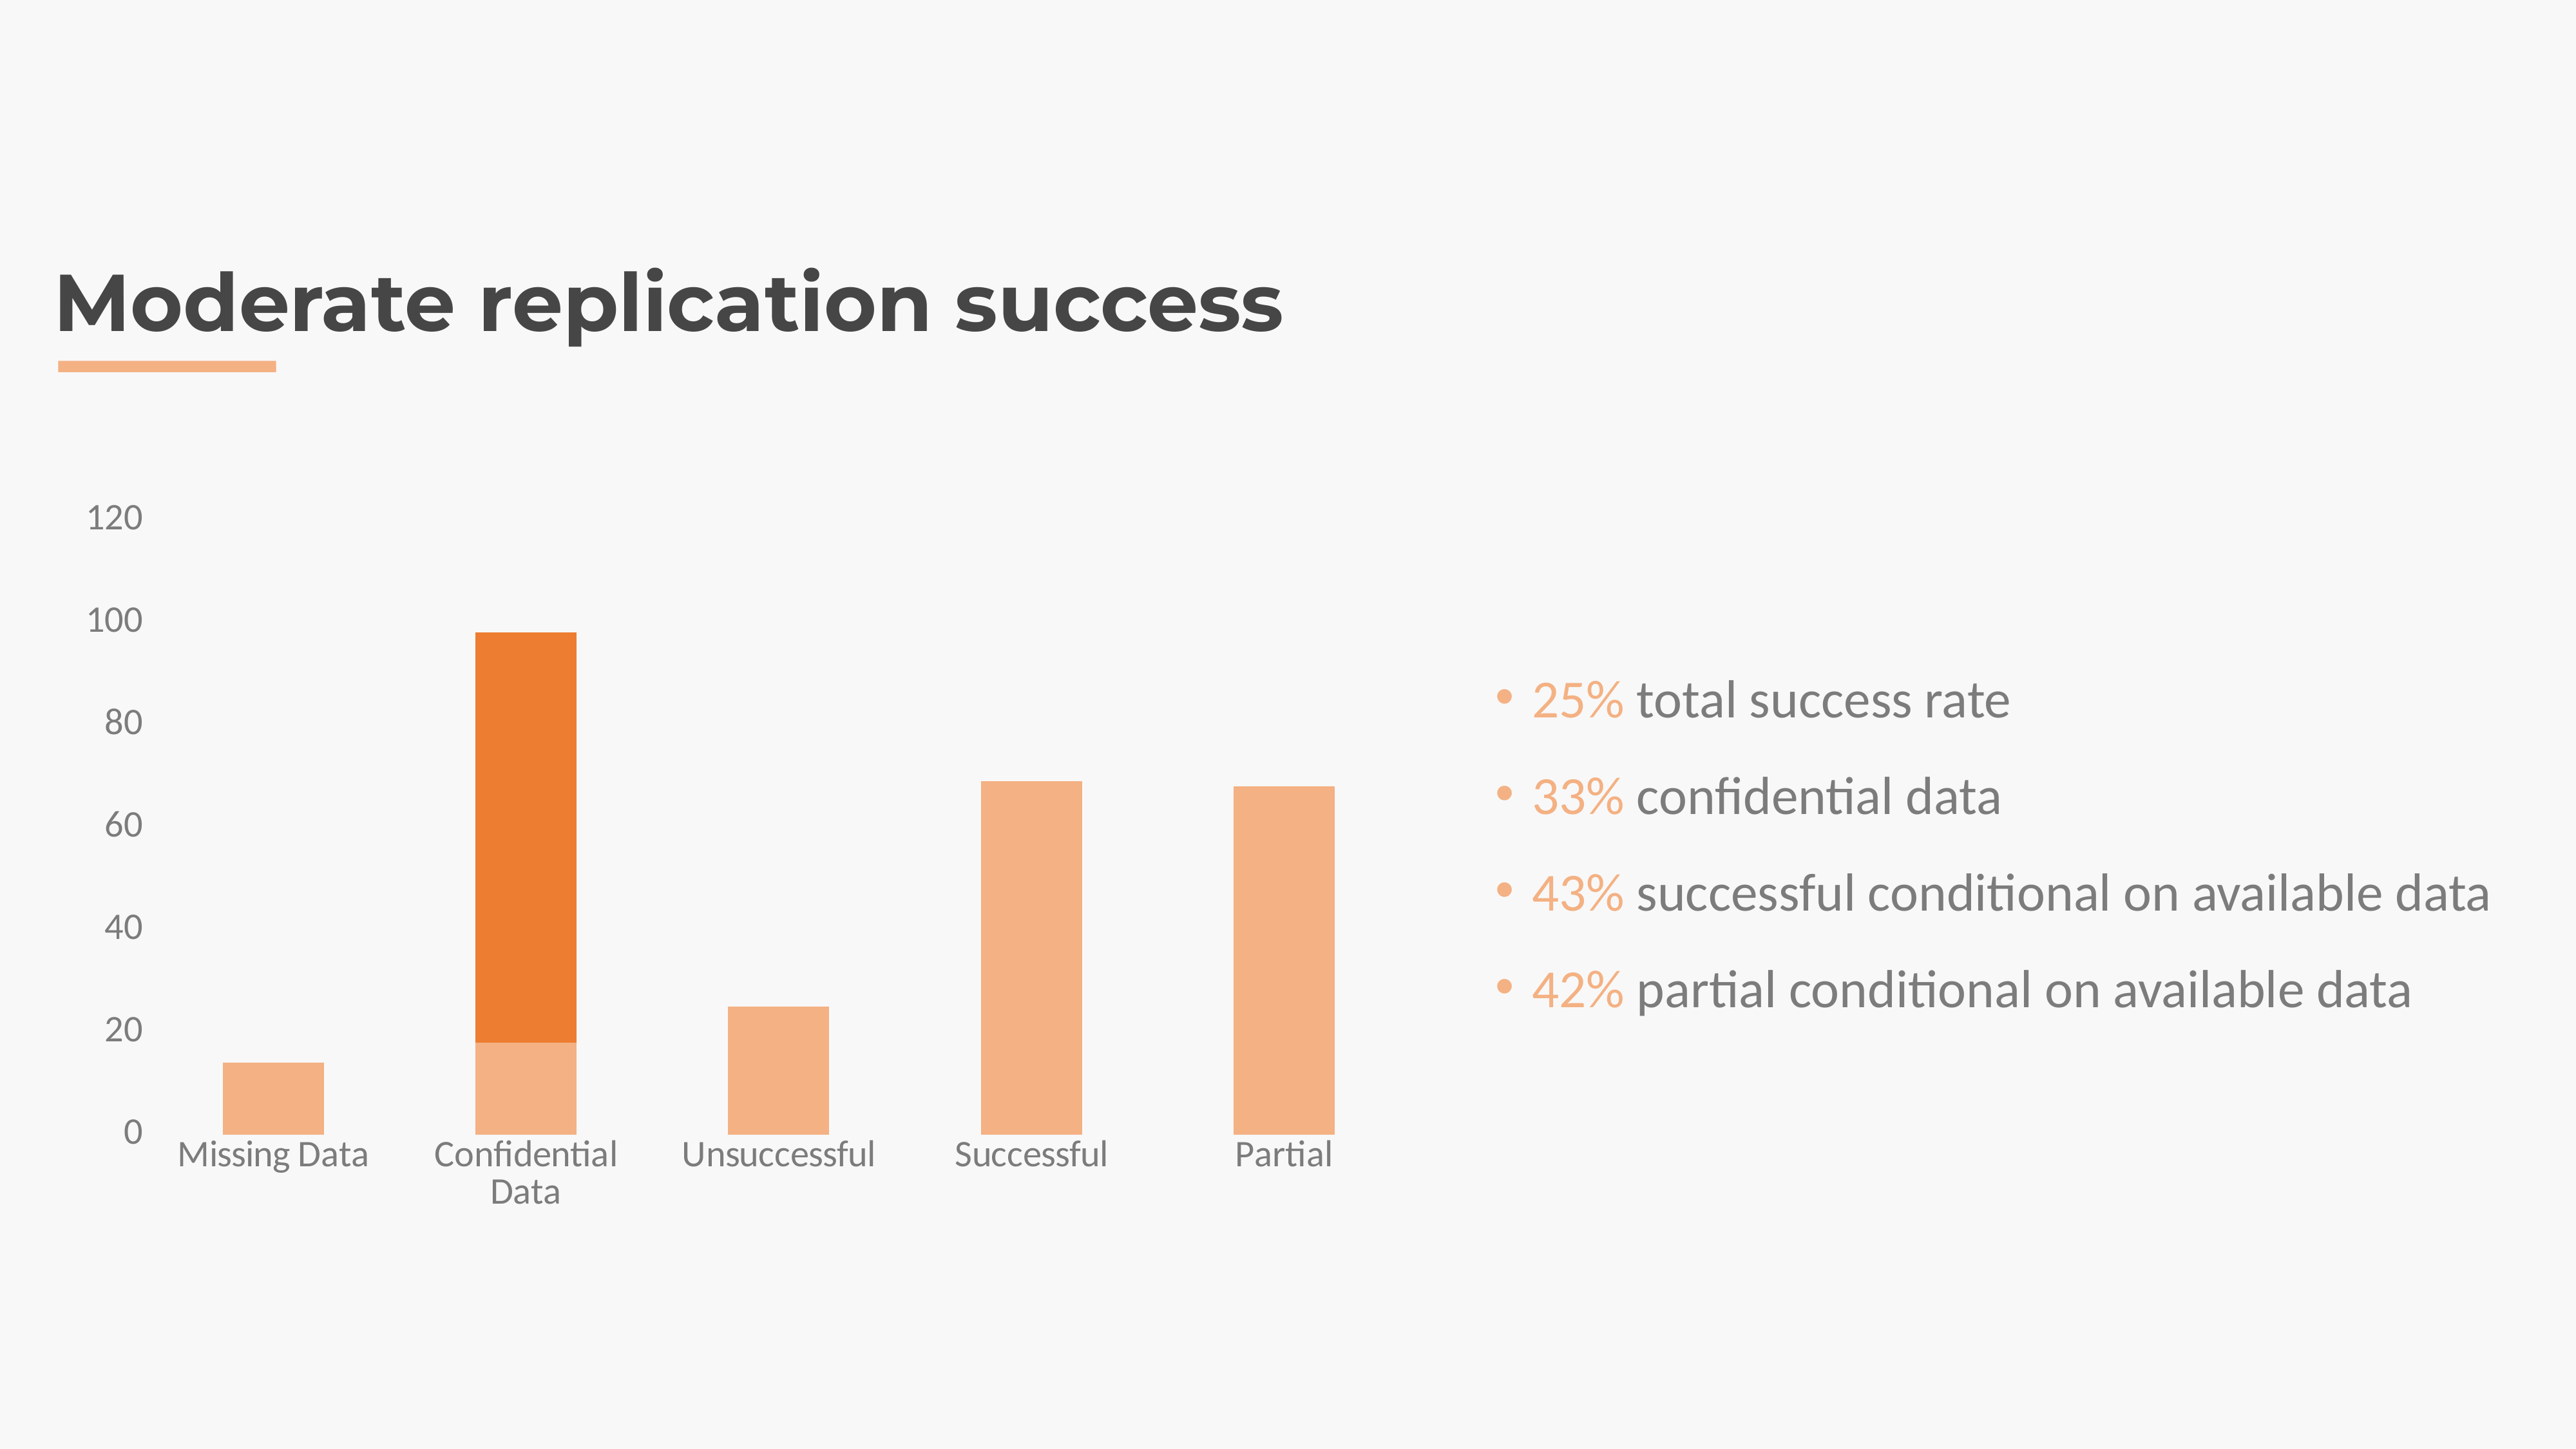

Moderate replication success

### Chart

| Category | Datenreihe 1 | Datenreihe 2 |
|---|---|---|
| Missing Data | 14.0 | None |
| Confidential Data | 18.0 | 80.0 |
| Unsuccessful | 25.0 | None |
| Successful | 69.0 | None |
| Partial | 68.0 | None |
25% total success rate
33% confidential data
43% successful conditional on available data
42% partial conditional on available data